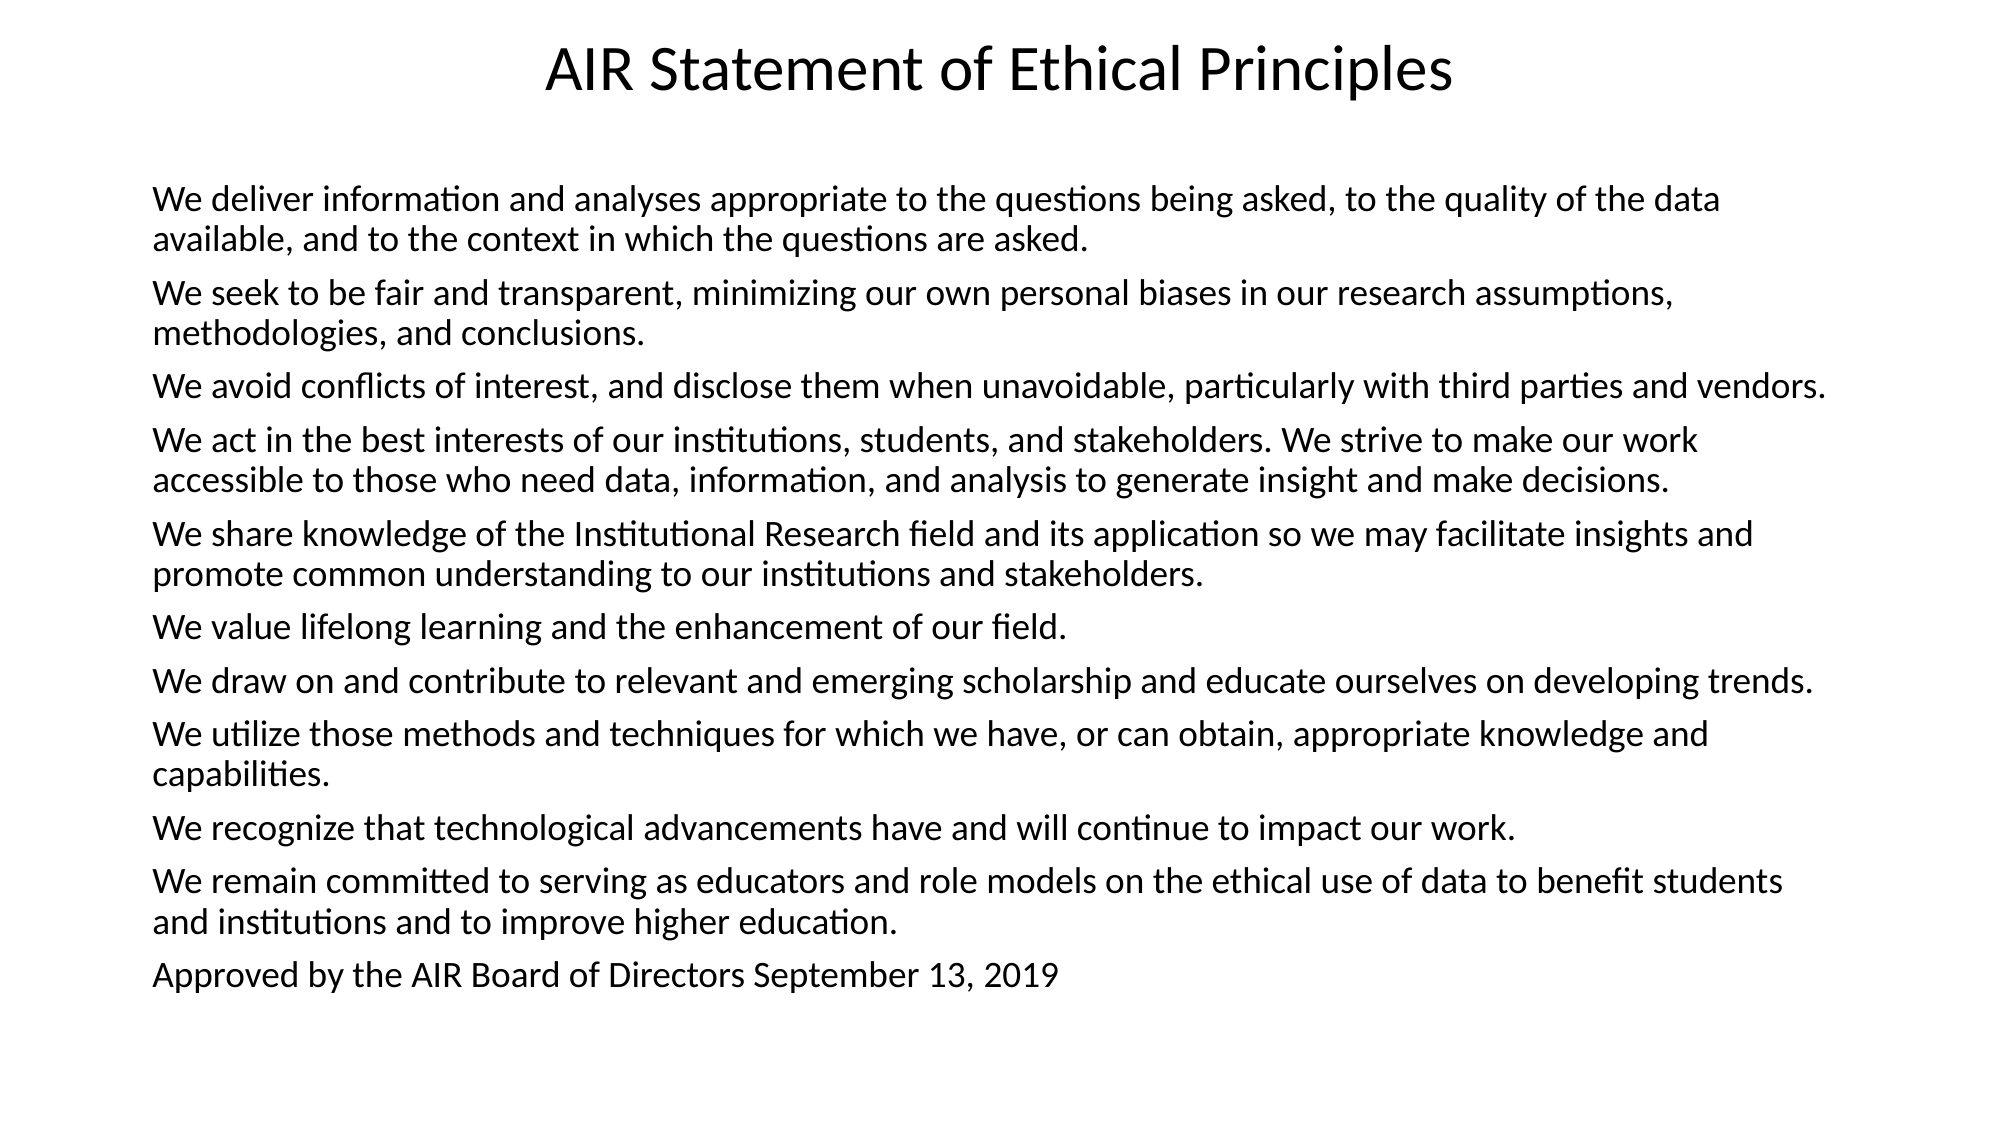

# AIR Statement of Ethical Principles
We deliver information and analyses appropriate to the questions being asked, to the quality of the data available, and to the context in which the questions are asked.
We seek to be fair and transparent, minimizing our own personal biases in our research assumptions, methodologies, and conclusions.
We avoid conflicts of interest, and disclose them when unavoidable, particularly with third parties and vendors.
We act in the best interests of our institutions, students, and stakeholders. We strive to make our work accessible to those who need data, information, and analysis to generate insight and make decisions.
We share knowledge of the Institutional Research field and its application so we may facilitate insights and promote common understanding to our institutions and stakeholders.
We value lifelong learning and the enhancement of our field.
We draw on and contribute to relevant and emerging scholarship and educate ourselves on developing trends.
We utilize those methods and techniques for which we have, or can obtain, appropriate knowledge and capabilities.
We recognize that technological advancements have and will continue to impact our work.
We remain committed to serving as educators and role models on the ethical use of data to benefit students and institutions and to improve higher education.
Approved by the AIR Board of Directors September 13, 2019